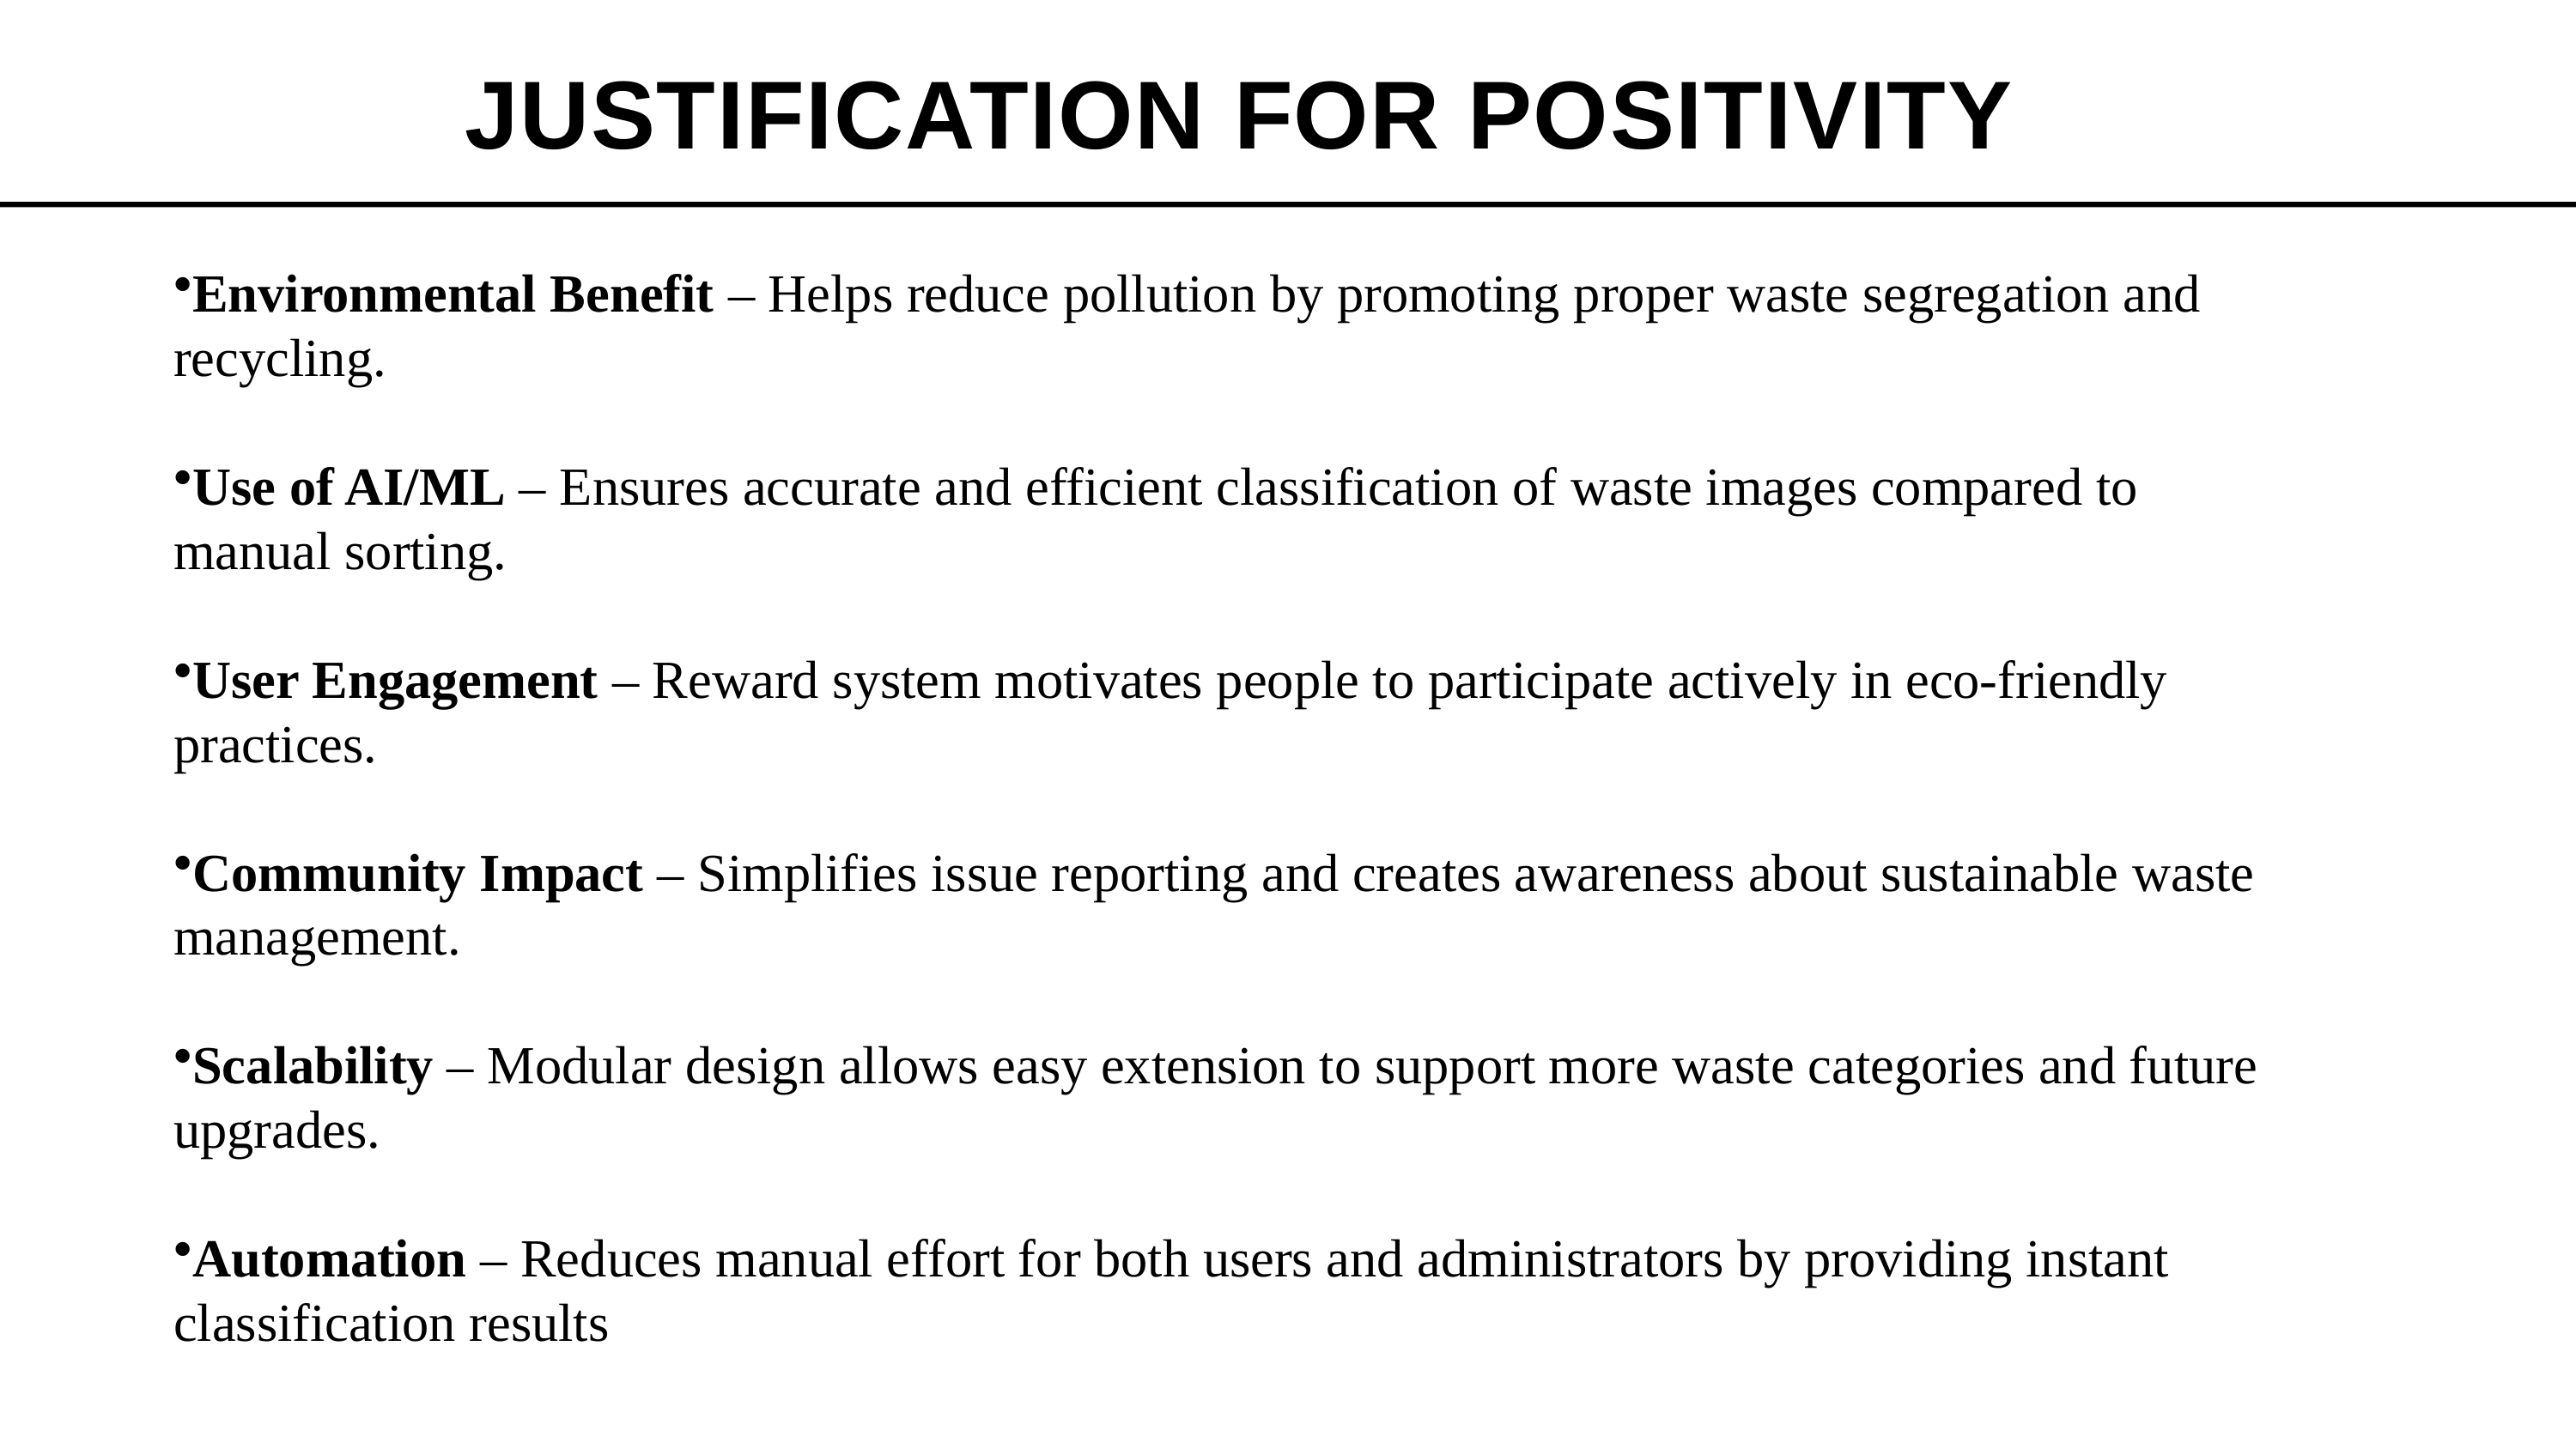

# JUSTIFICATION FOR POSITIVITY
Environmental Benefit – Helps reduce pollution by promoting proper waste segregation and recycling.

Use of AI/ML – Ensures accurate and efficient classification of waste images compared to manual sorting.

User Engagement – Reward system motivates people to participate actively in eco-friendly practices.

Community Impact – Simplifies issue reporting and creates awareness about sustainable waste management.

Scalability – Modular design allows easy extension to support more waste categories and future upgrades.

Automation – Reduces manual effort for both users and administrators by providing instant classification results